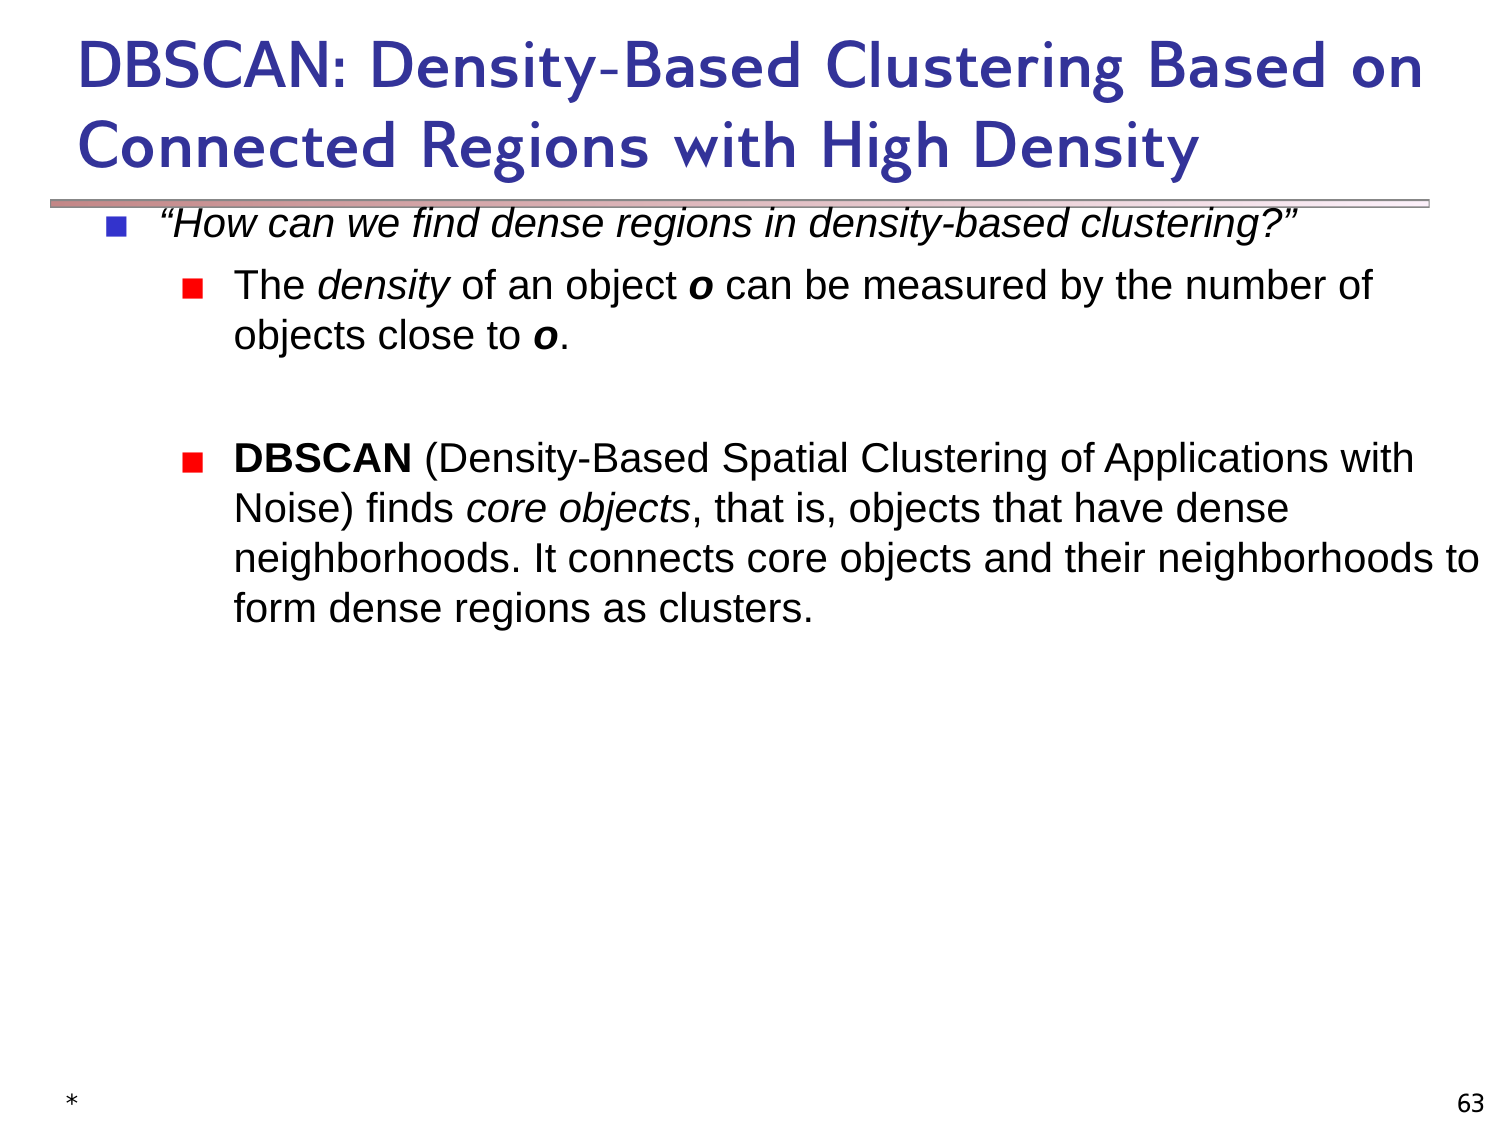

# DBSCAN: Density-Based Clustering Based on Connected Regions with High Density
“How can we find dense regions in density-based clustering?”
The density of an object o can be measured by the number of objects close to o.

DBSCAN (Density-Based Spatial Clustering of Applications with Noise) finds core objects, that is, objects that have dense neighborhoods. It connects core objects and their neighborhoods to form dense regions as clusters.
*
63